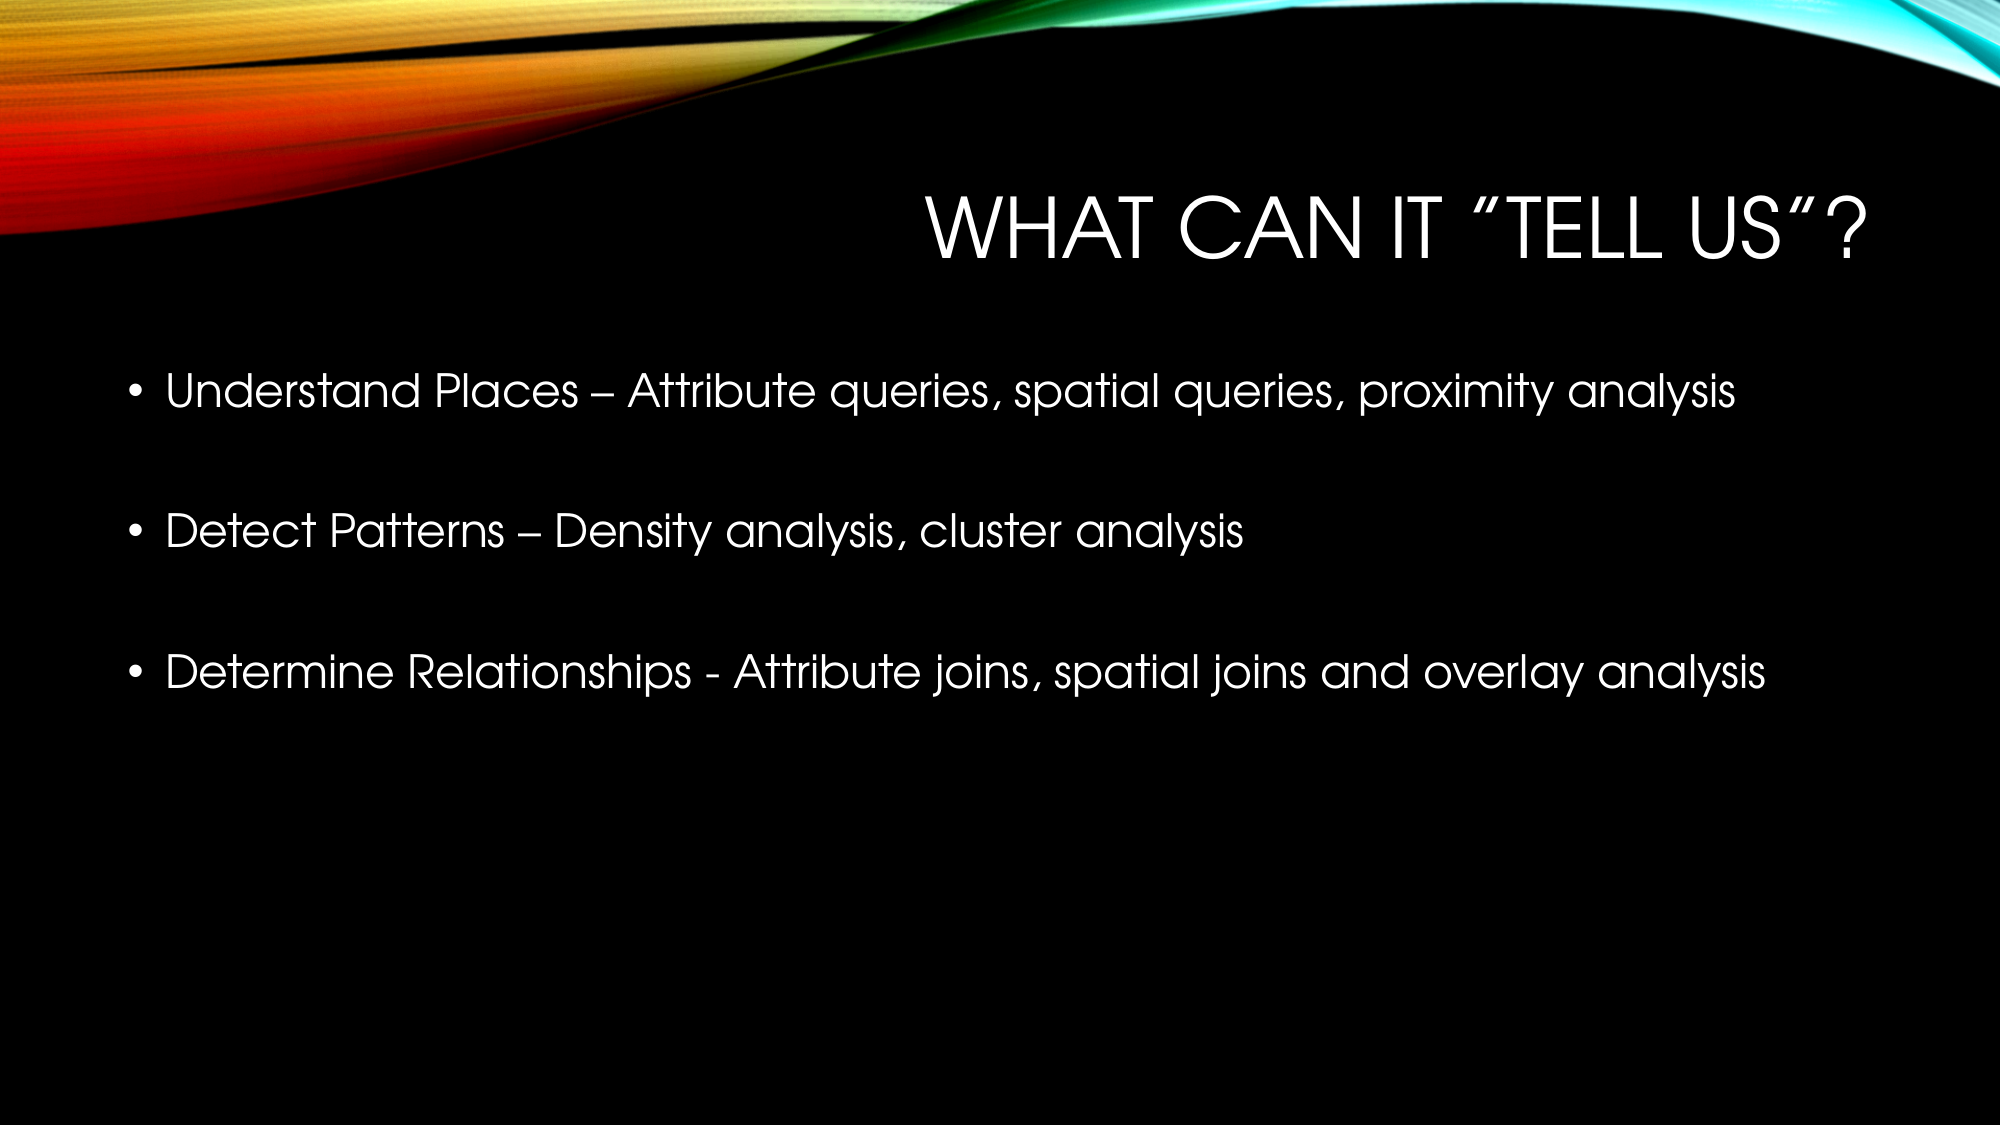

# What can it ”Tell US”?
Understand Places – Attribute queries, spatial queries, proximity analysis

Detect Patterns – Density analysis, cluster analysis

Determine Relationships - Attribute joins, spatial joins and overlay analysis